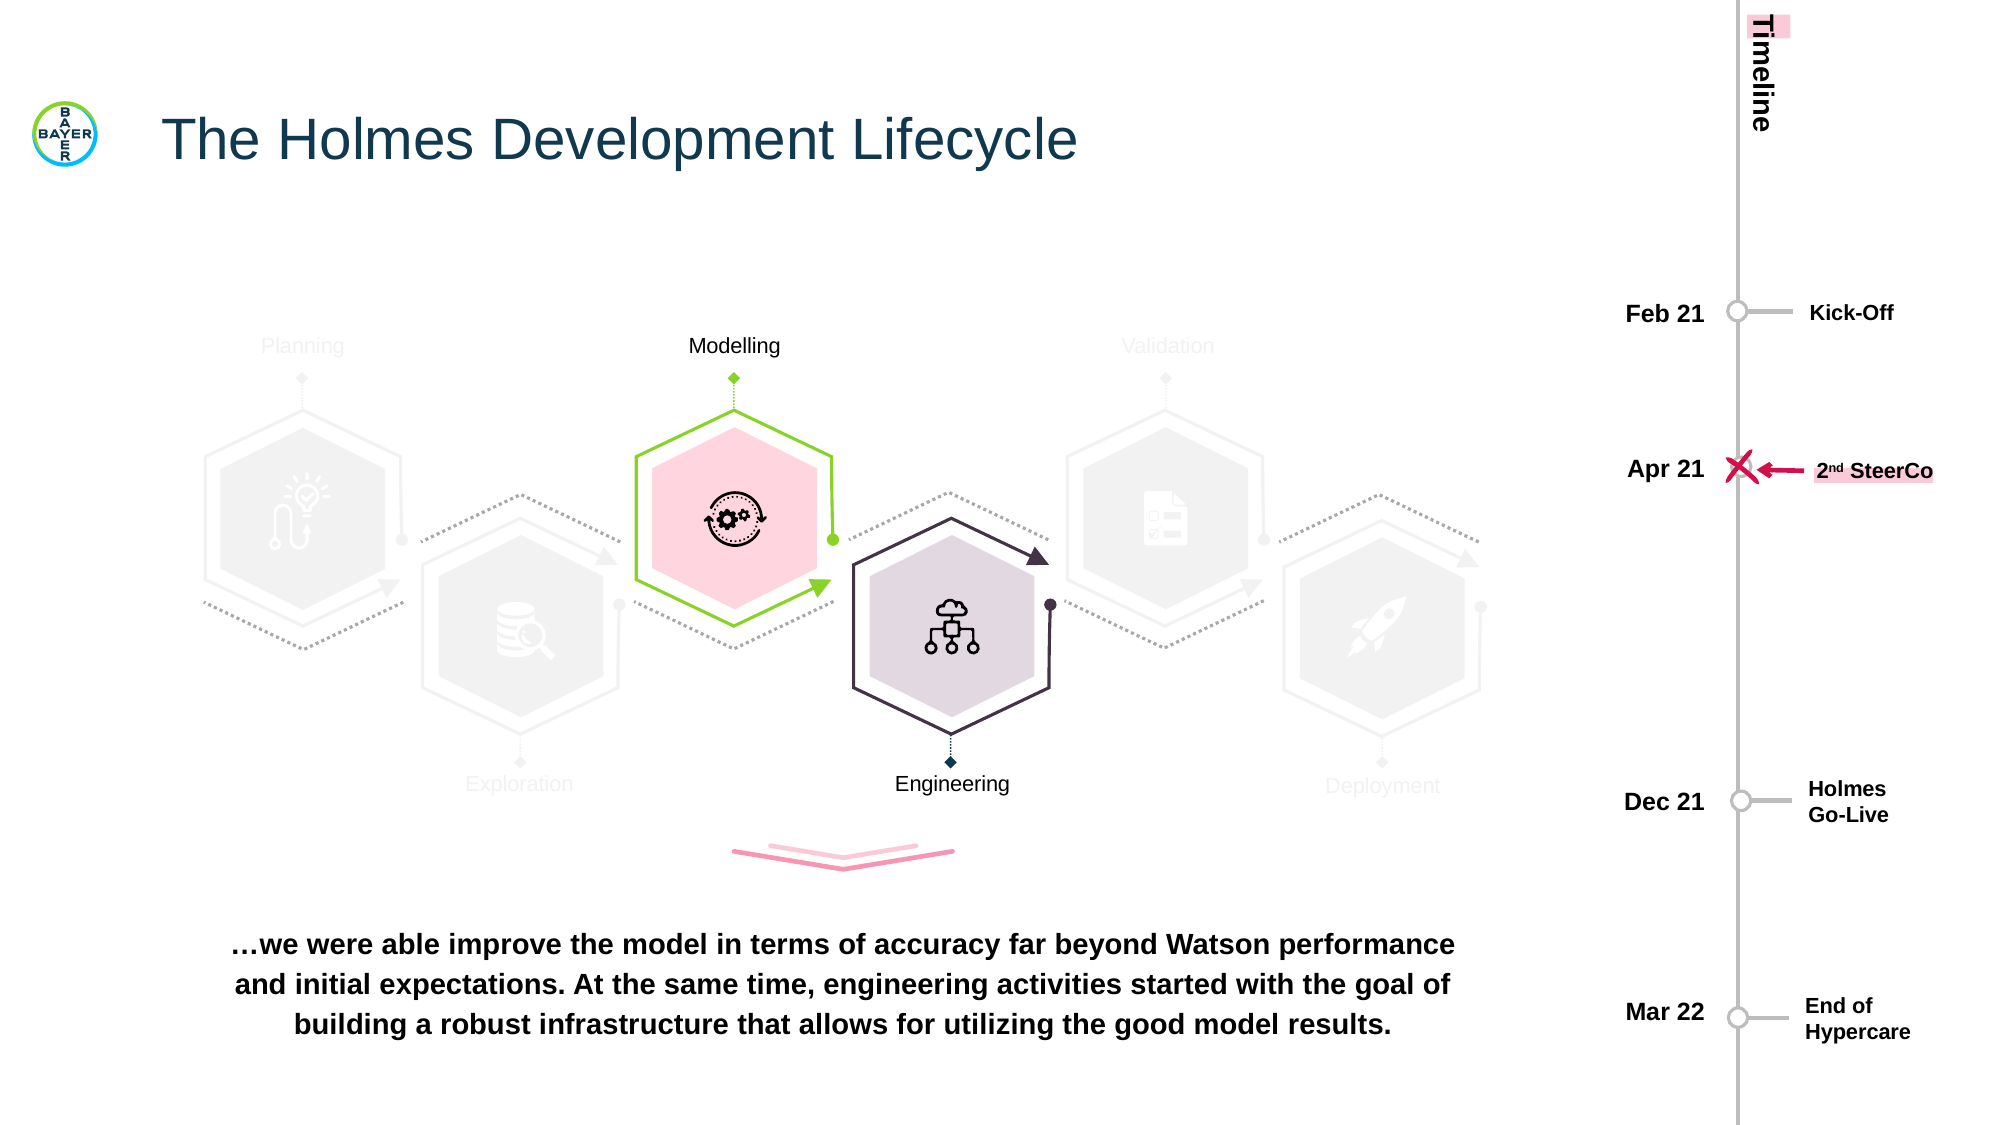

# The Holmes Development Lifecycle
Timeline

Kick-Off
Feb 21

Planning
Modelling
Validation

Apr 21
2nd SteerCo

Exploration
Engineering
Deployment
Dec 21
Holmes
Go-Live

…we were able improve the model in terms of accuracy far beyond Watson performance and initial expectations. At the same time, engineering activities started with the goal of building a robust infrastructure that allows for utilizing the good model results.
Mar 22
End of Hypercare